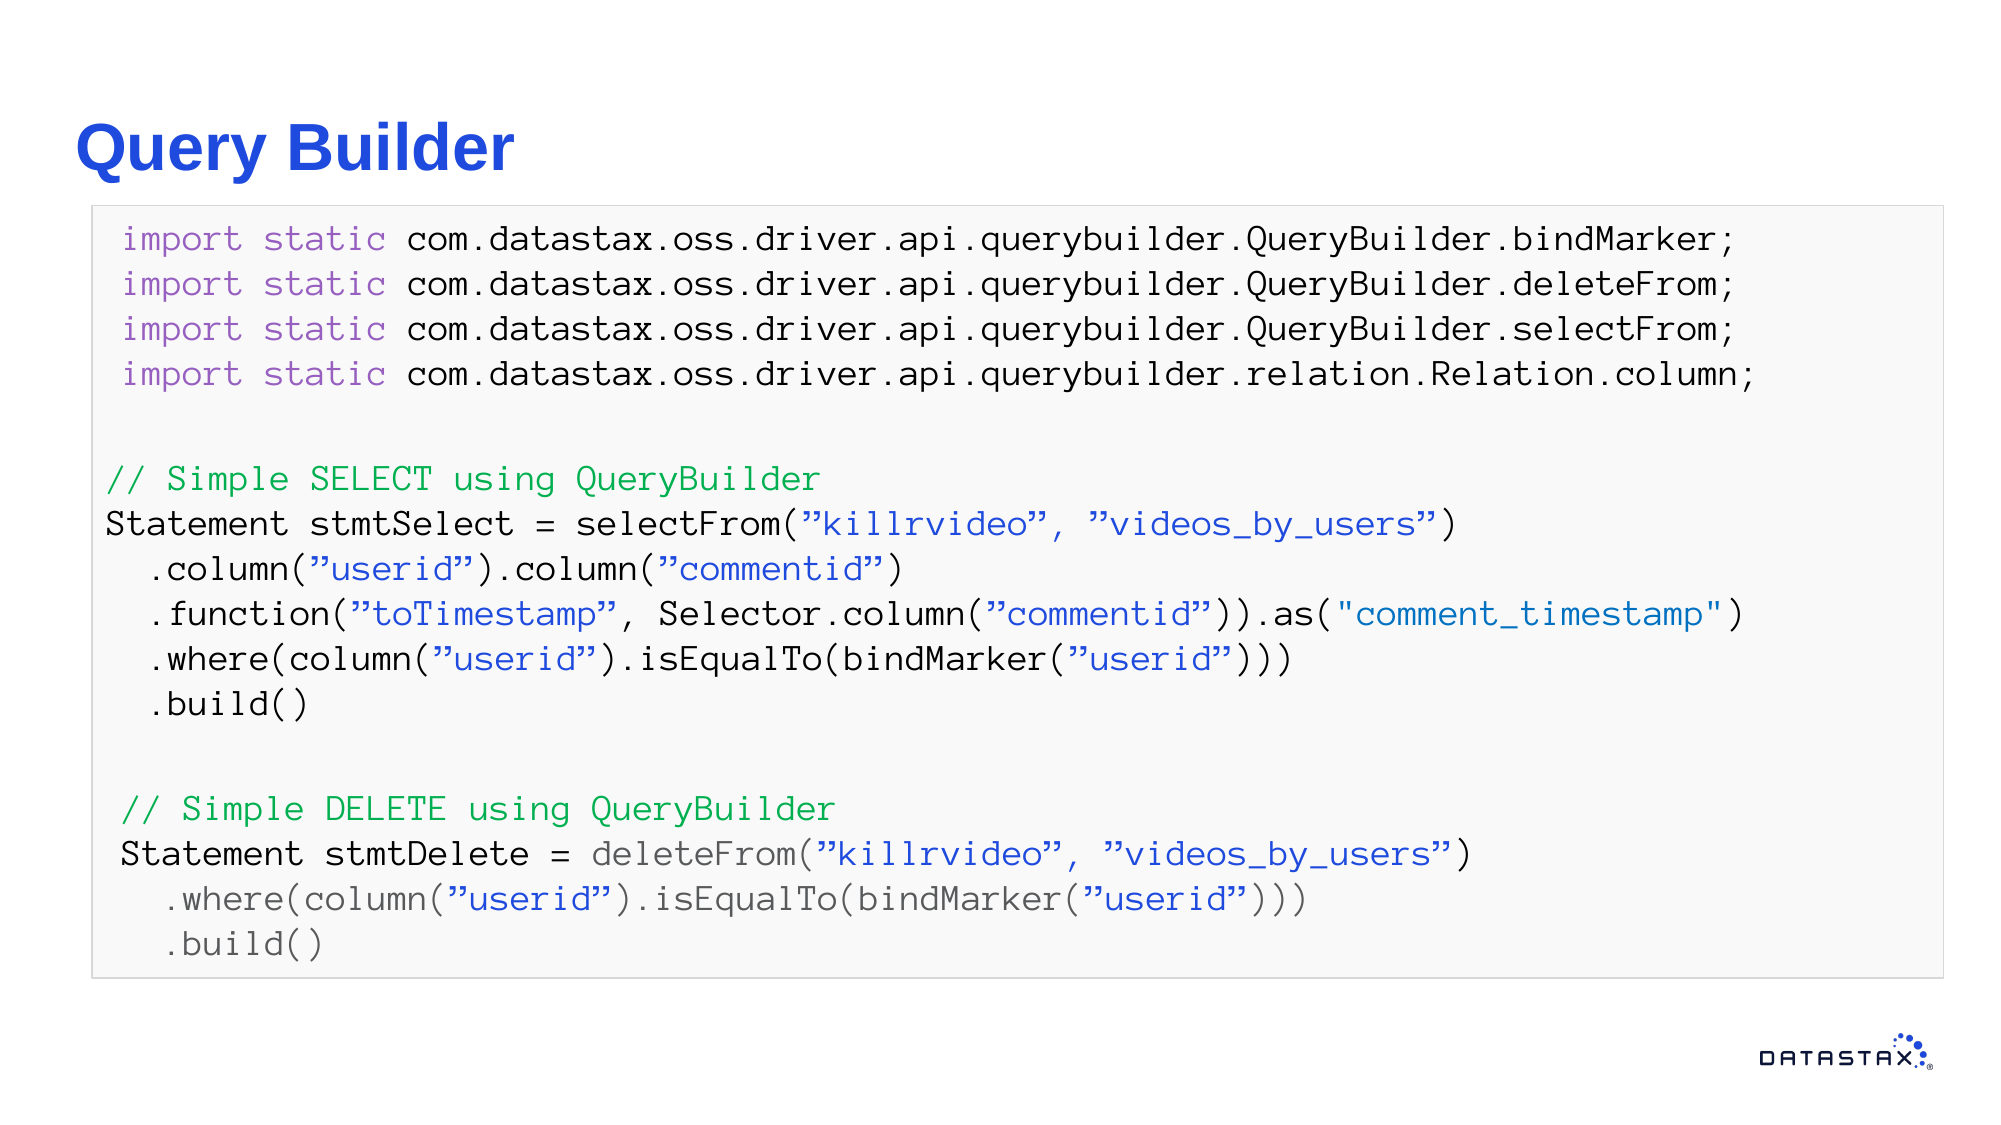

# Query Builder
import static com.datastax.oss.driver.api.querybuilder.QueryBuilder.bindMarker;
import static com.datastax.oss.driver.api.querybuilder.QueryBuilder.deleteFrom;
import static com.datastax.oss.driver.api.querybuilder.QueryBuilder.selectFrom;
import static com.datastax.oss.driver.api.querybuilder.relation.Relation.column;

// Simple SELECT using QueryBuilder
Statement stmtSelect = selectFrom(”killrvideo”, ”videos_by_users”)
  .column(”userid”).column(”commentid”)
  .function(”toTimestamp”, Selector.column(”commentid”)).as("comment_timestamp")
  .where(column(”userid”).isEqualTo(bindMarker(”userid”)))
  .build()

// Simple DELETE using QueryBuilder
Statement stmtDelete = deleteFrom(”killrvideo”, ”videos_by_users”)
  .where(column(”userid”).isEqualTo(bindMarker(”userid”)))
  .build()